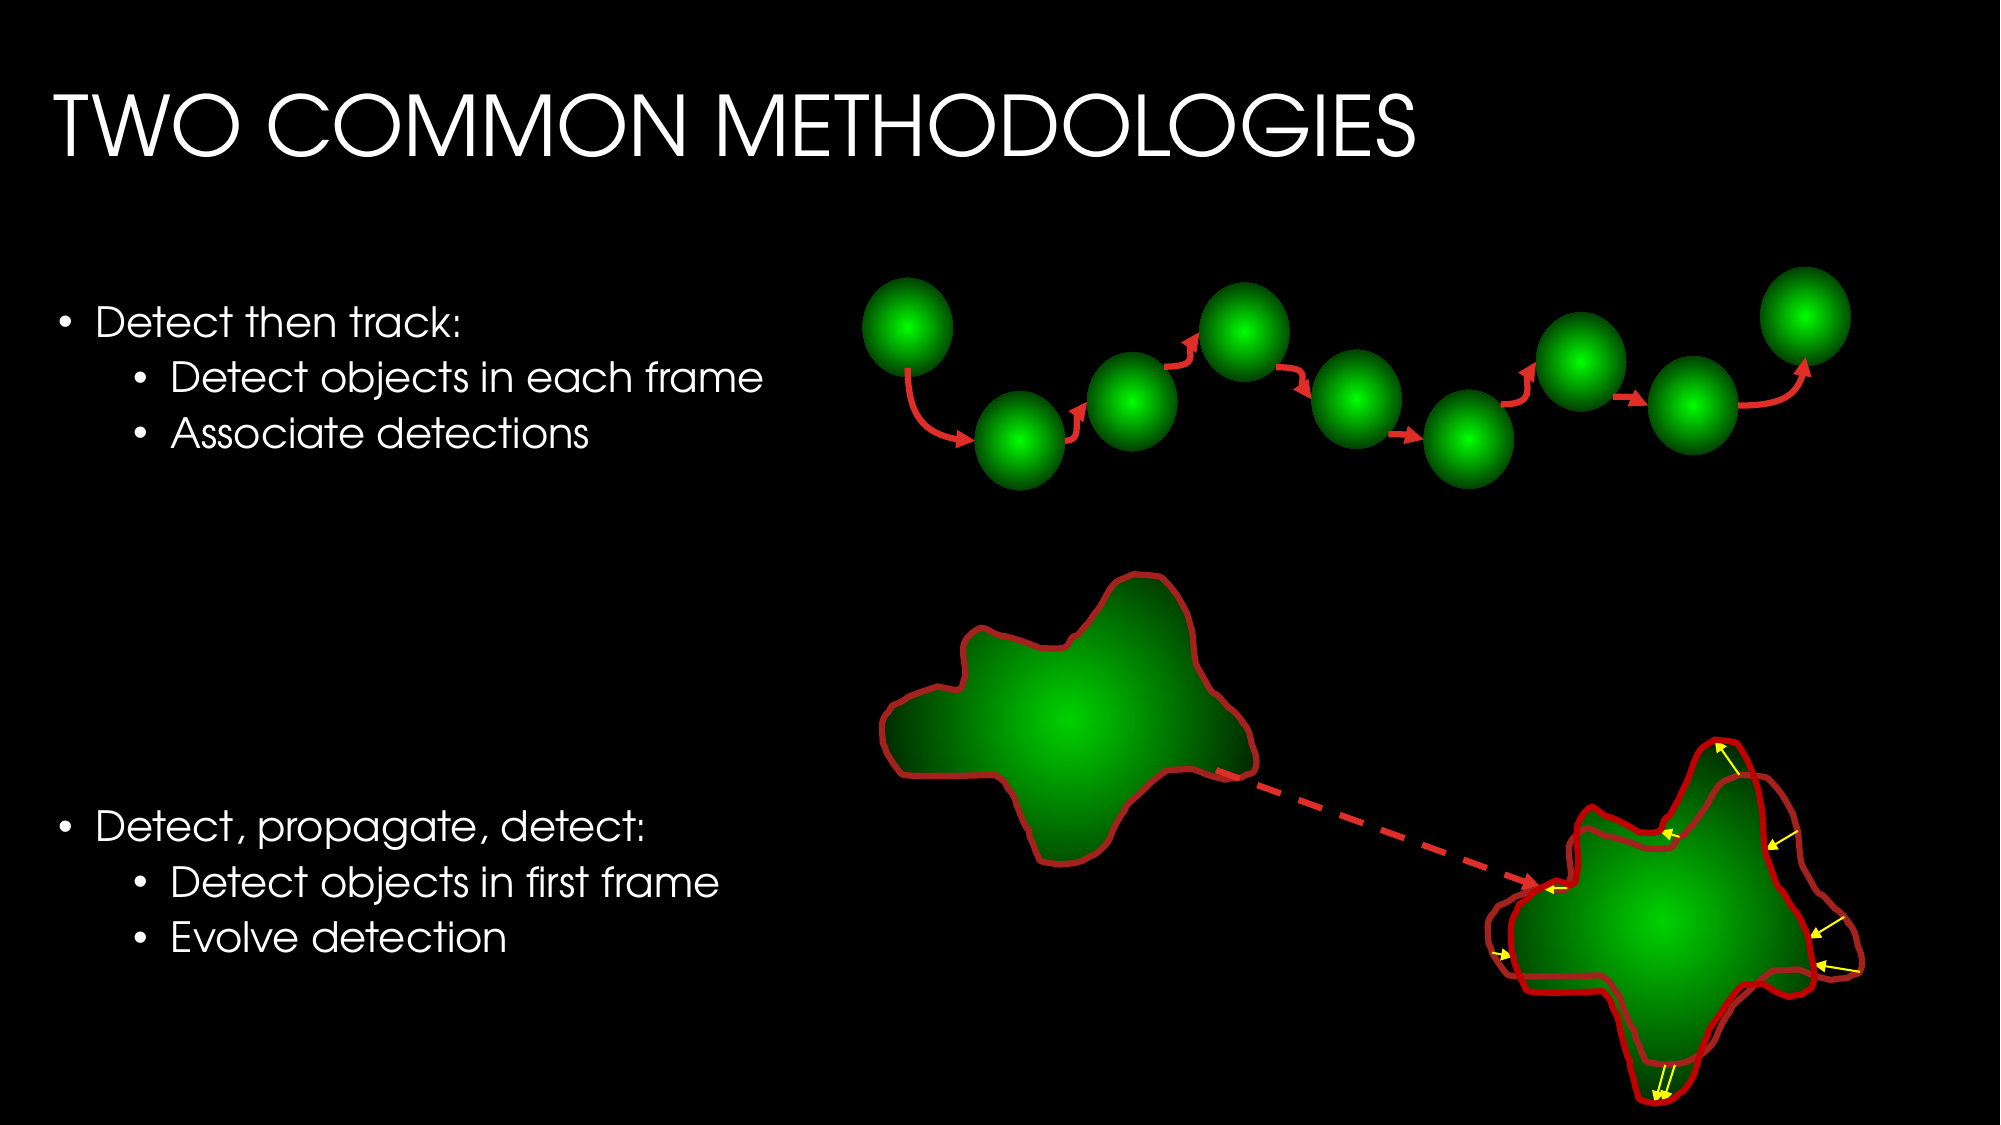

# Two common methodologies
Detect then track:
Detect objects in each frame
Associate detections

Detect, propagate, detect:
Detect objects in first frame
Evolve detection